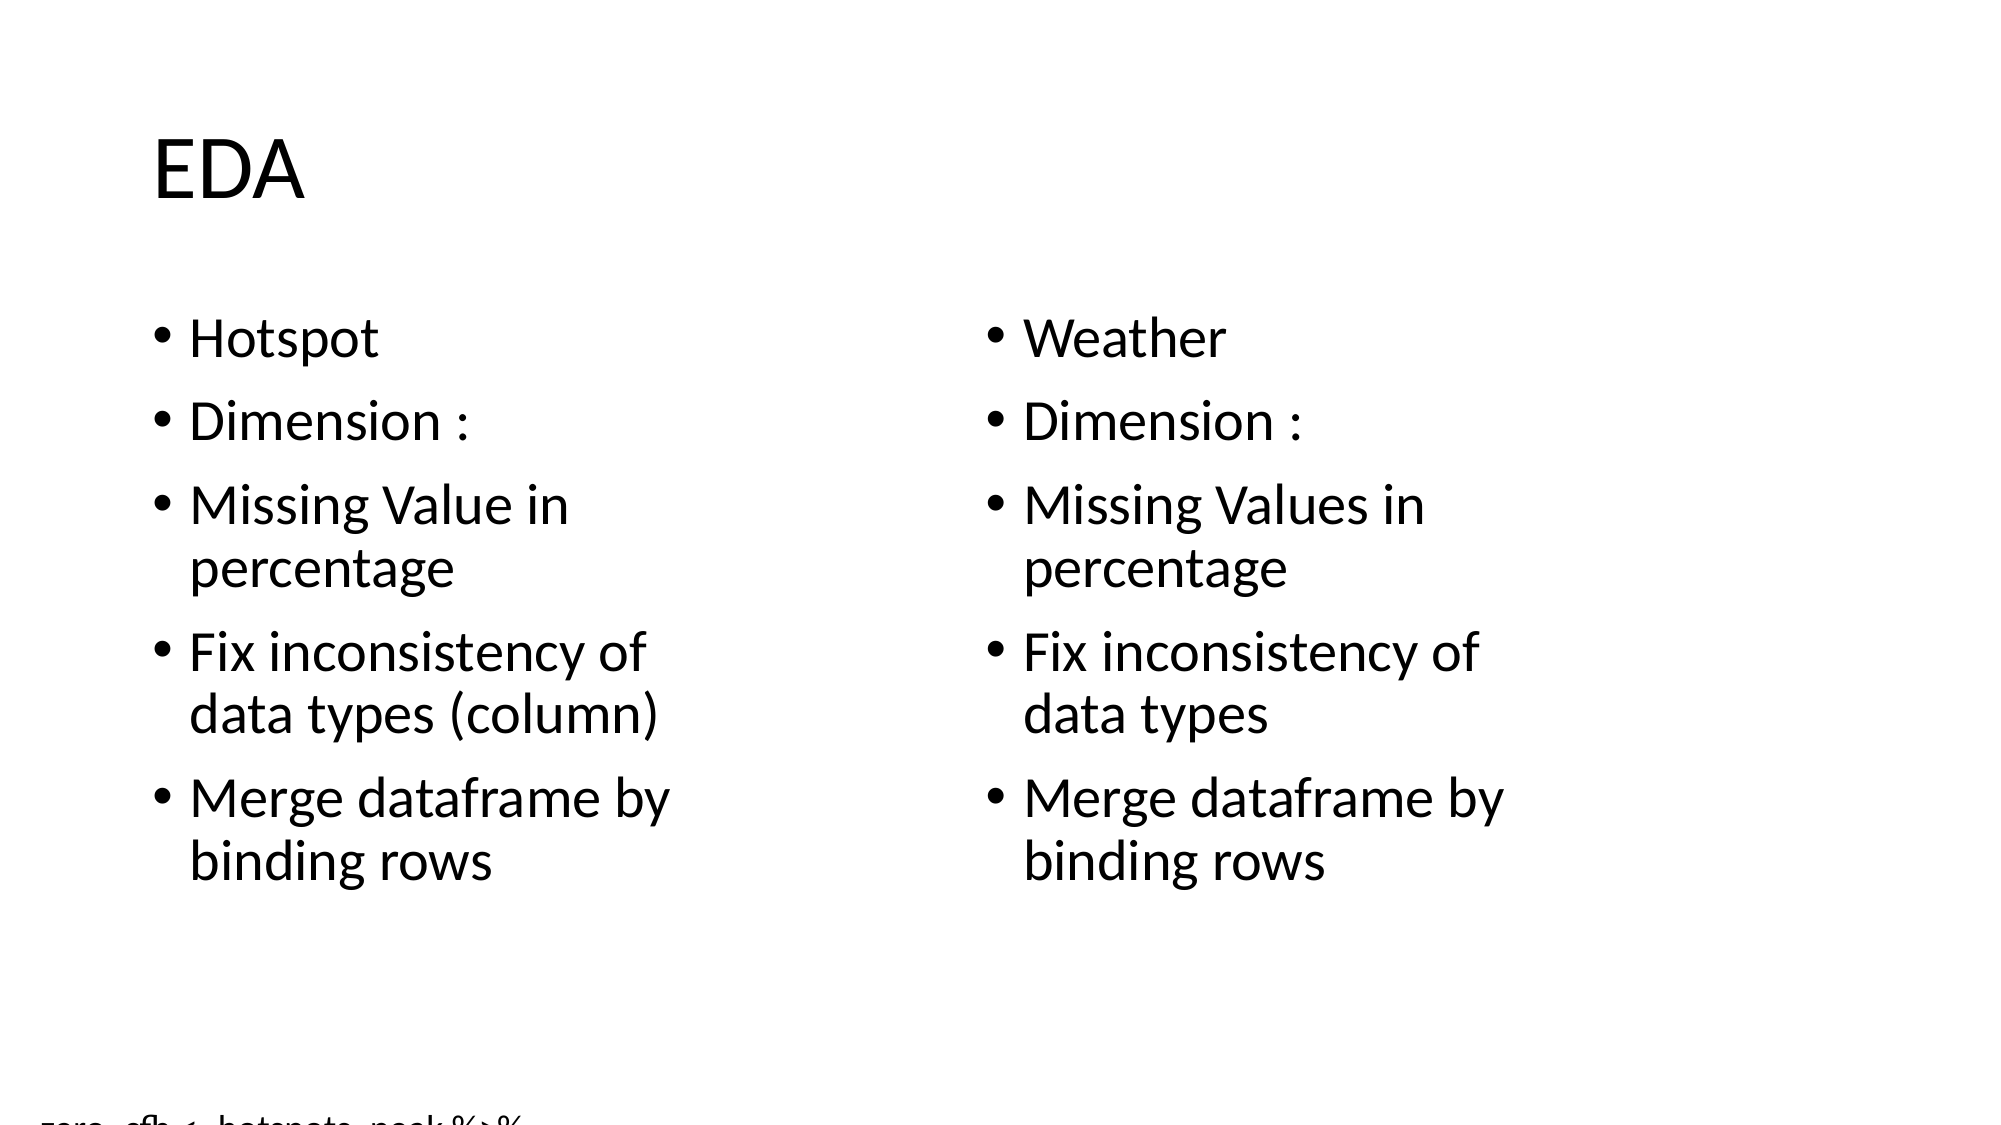

# EDA
Hotspot
Dimension :
Missing Value in percentage
Fix inconsistency of data types (column)
Merge dataframe by binding rows

Weather
Dimension :
Missing Values in percentage
Fix inconsistency of data types
Merge dataframe by binding rows

zero_cfb <- hotspots_peak %>%
  group_by(year) %>%
  summarise(
    total_count = n(),
    zero_count = sum(cfb == 0, na.rm = TRUE),
    zero_percentage = (zero_count / total_count) * 100
  ) %>%
  arrange(desc(zero_percentage))

zero_cfb